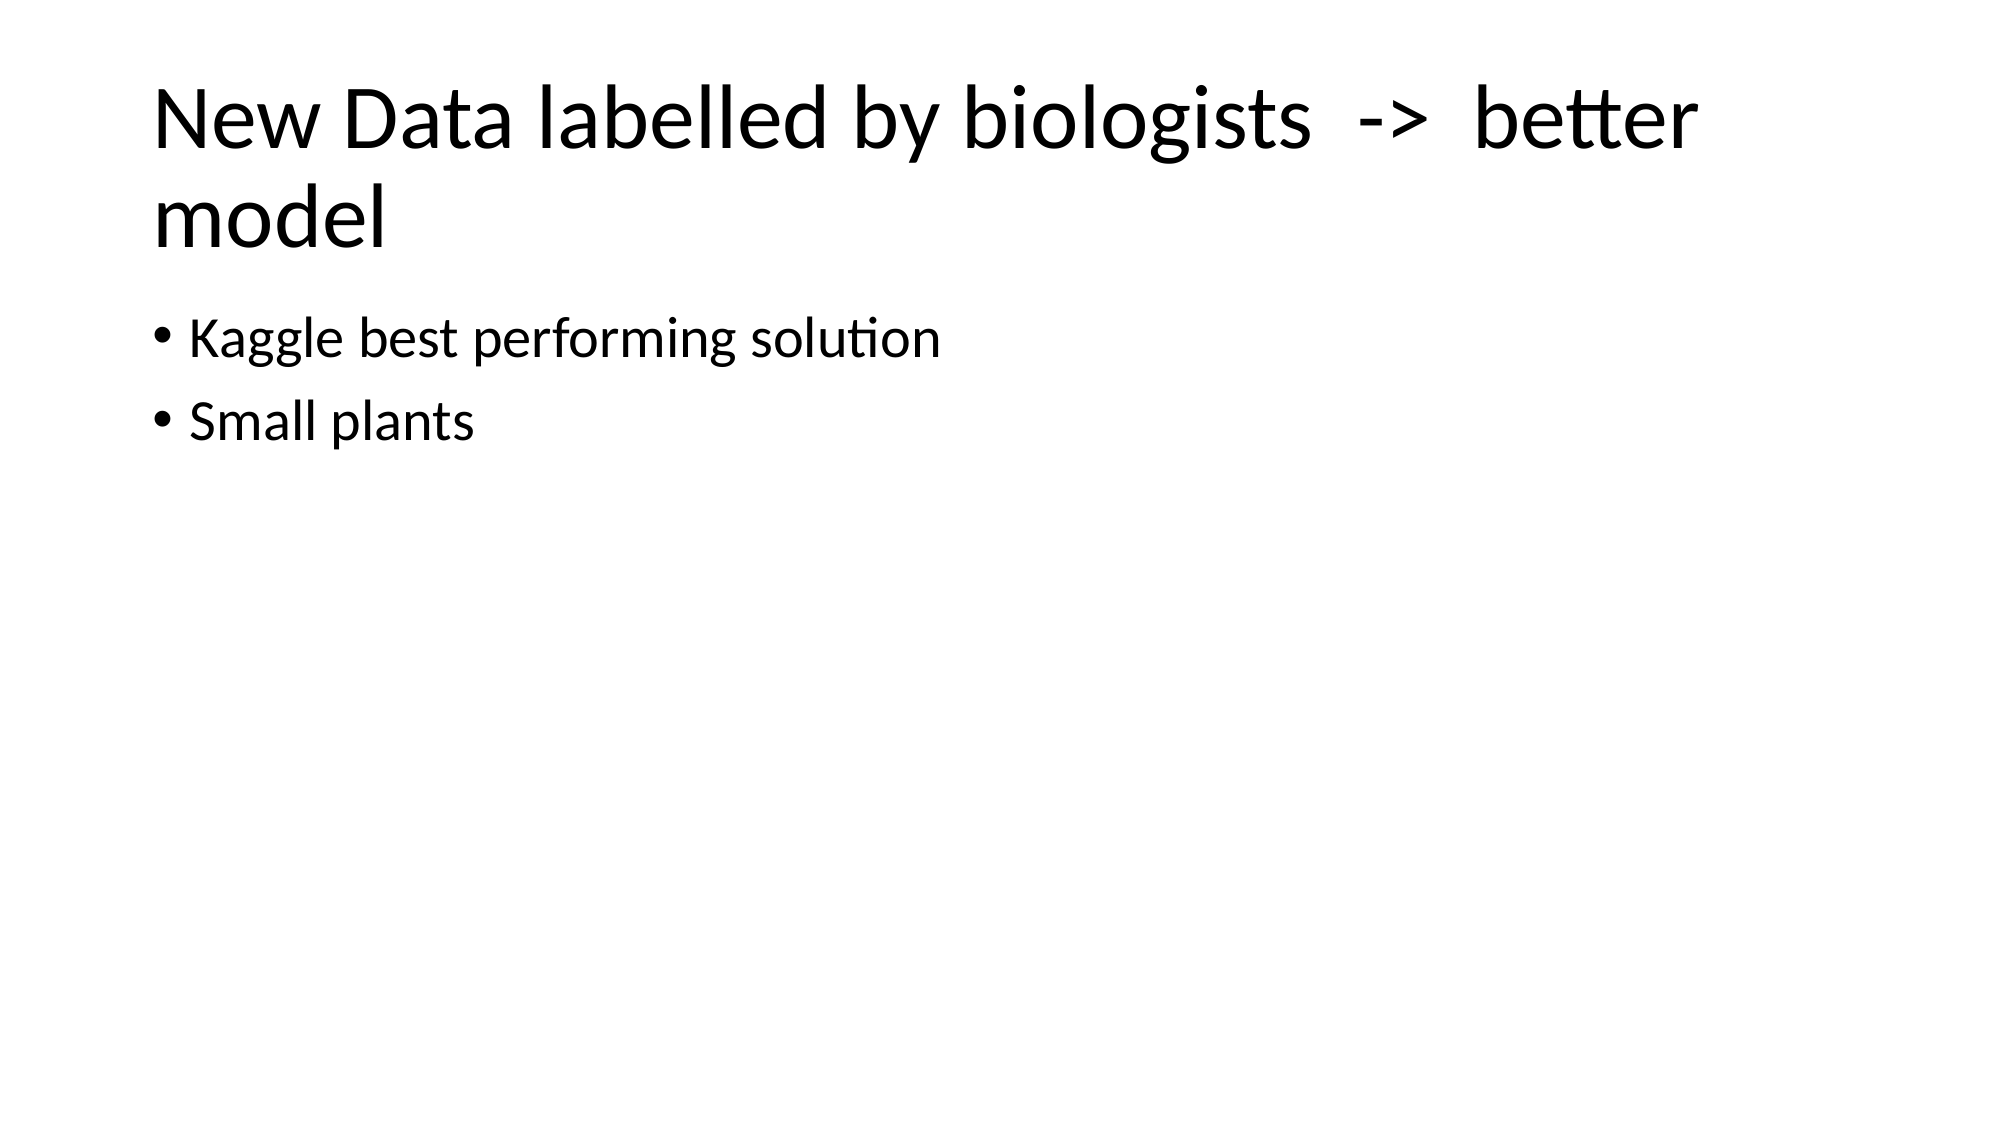

# New Data labelled by biologists  ->  better model
Kaggle best performing solution
Small plants